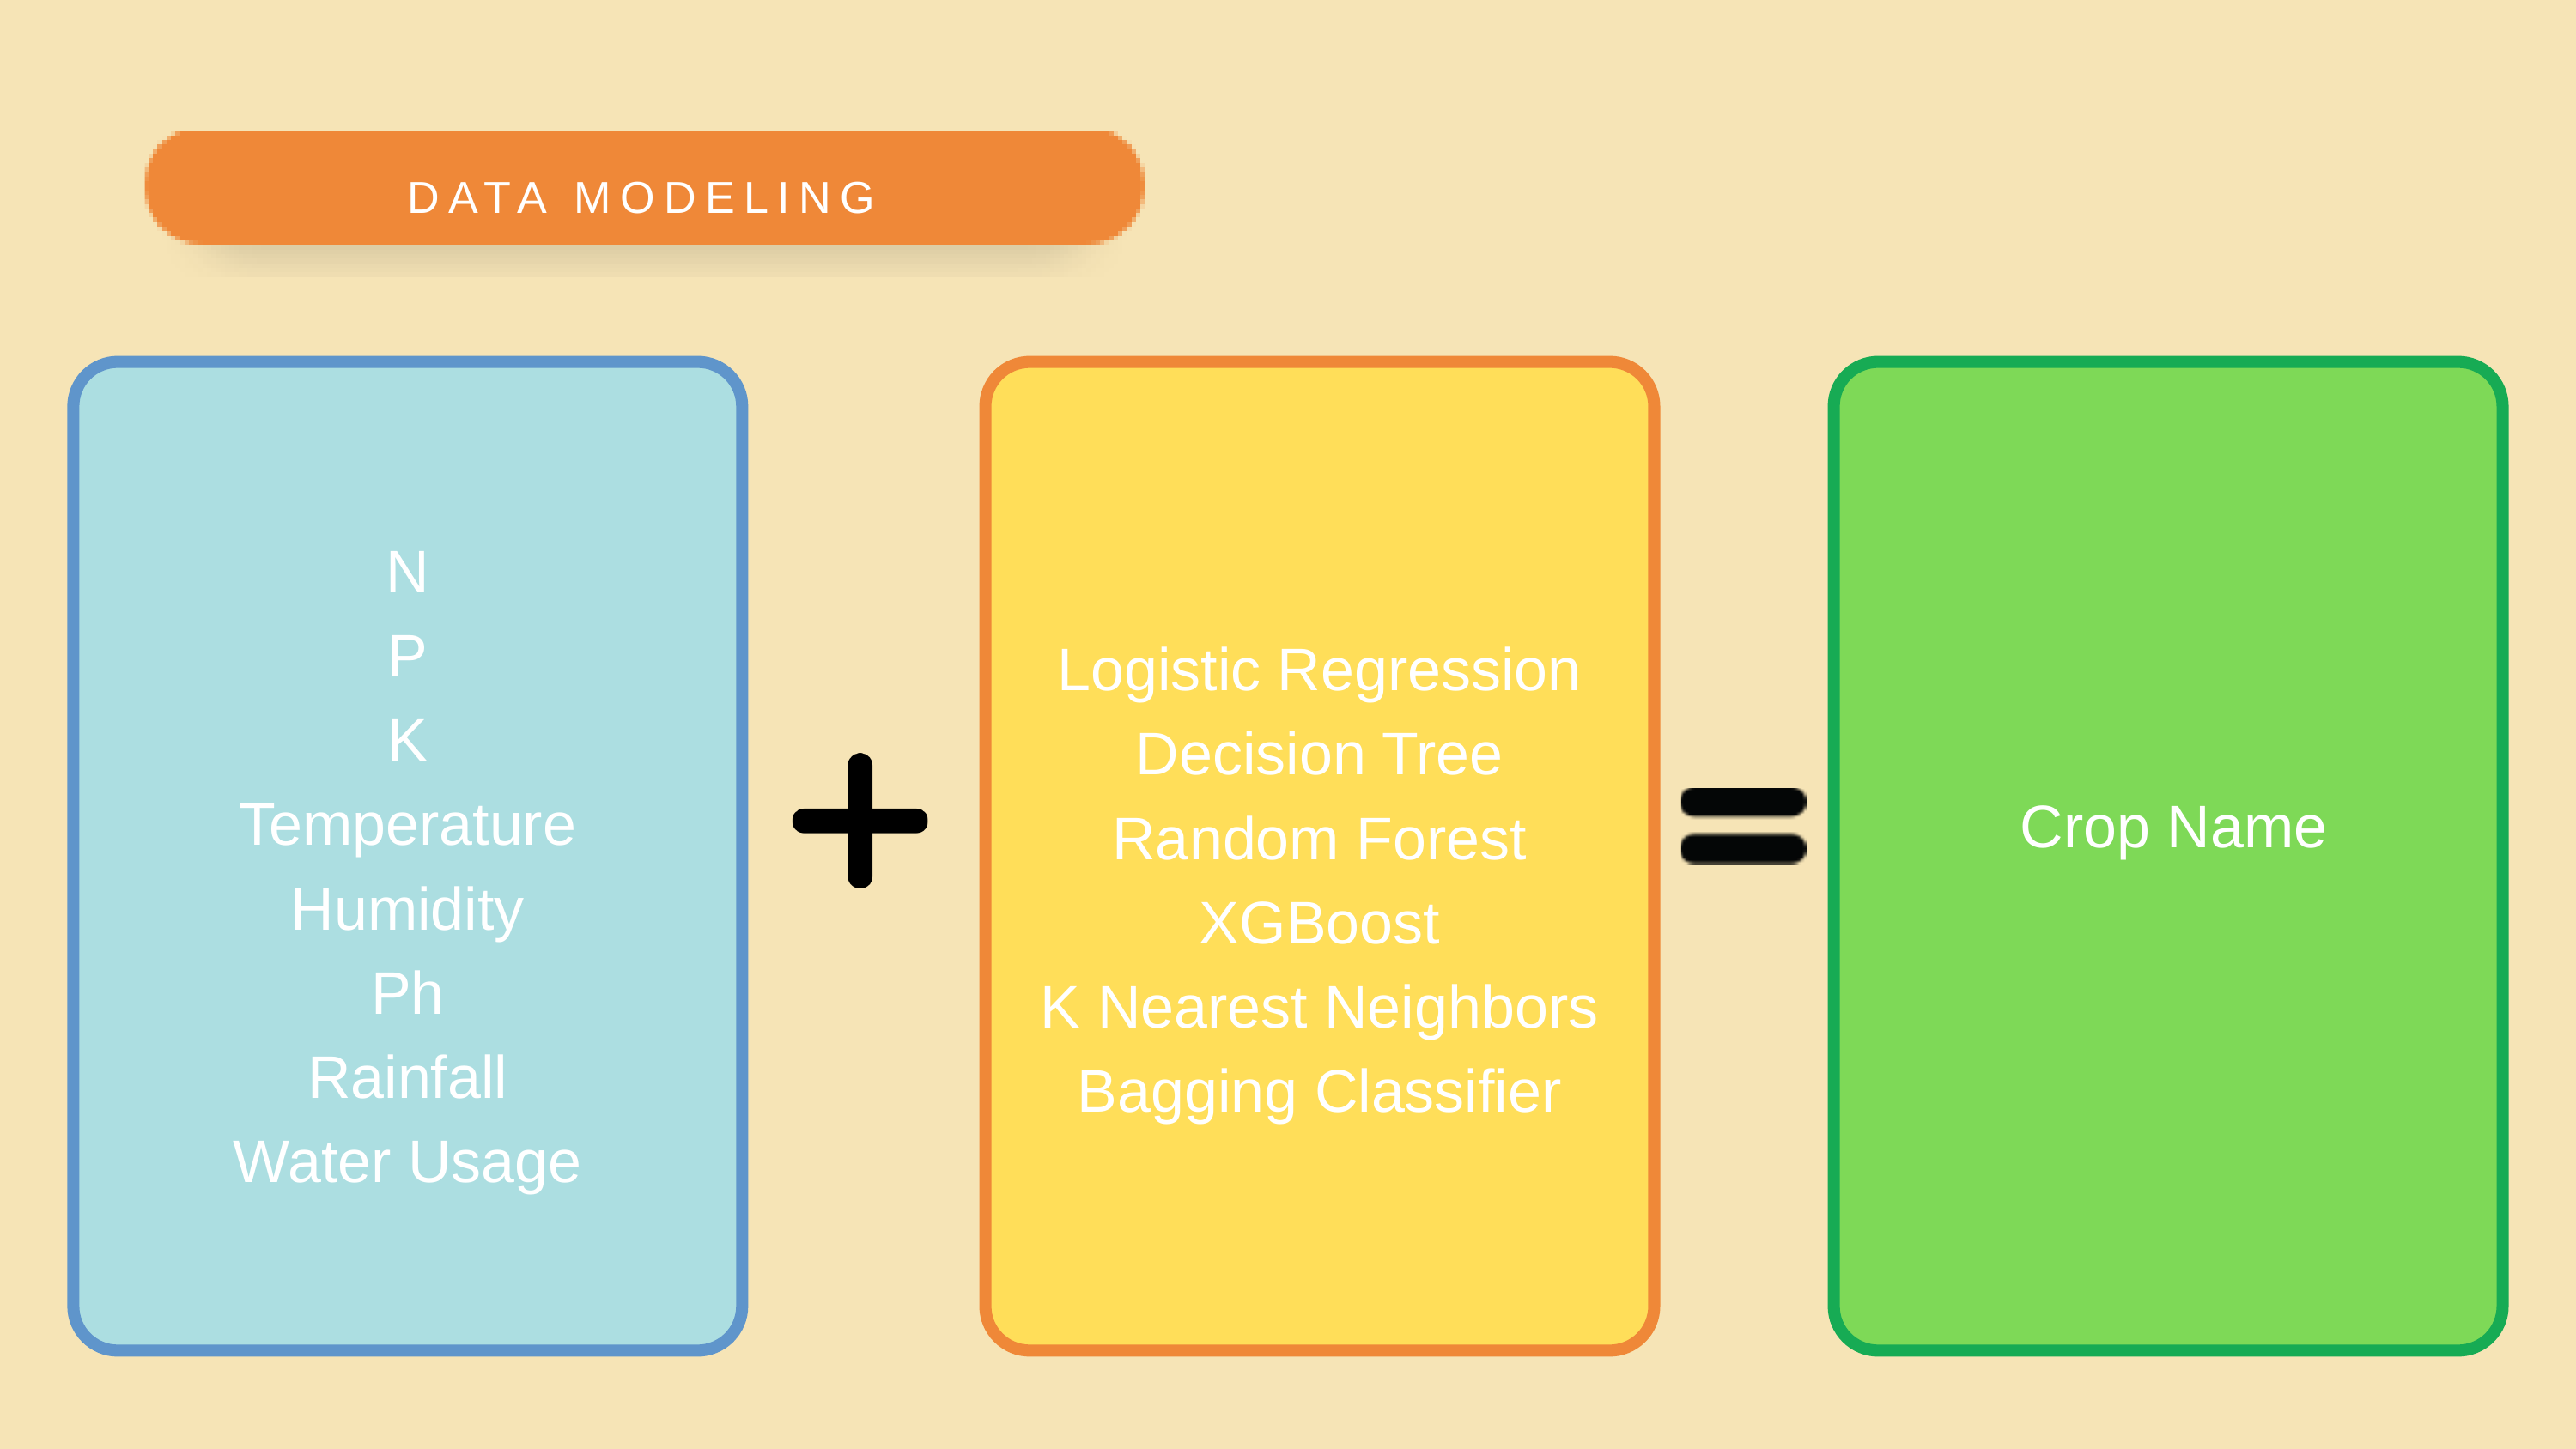

DATA MODELING

N
P
K
Temperature
Humidity
Ph
Rainfall
Water Usage
Logistic Regression
Decision Tree
Random Forest
XGBoost
K Nearest Neighbors
Bagging Classifier

Crop Name